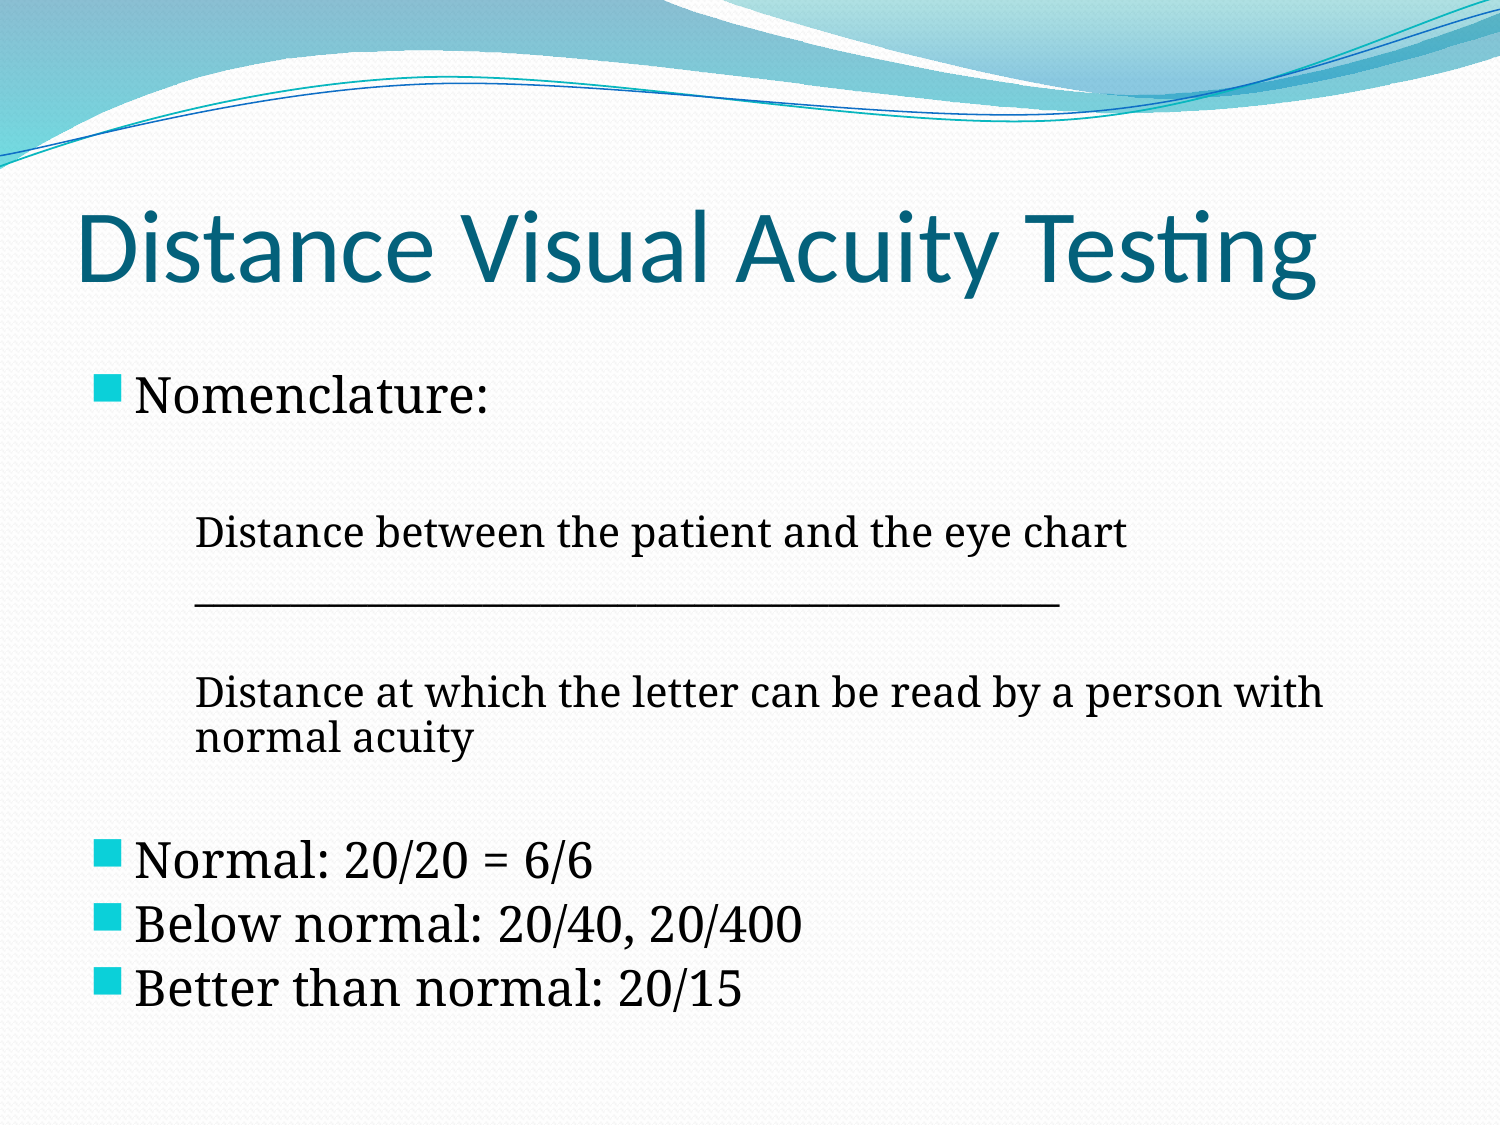

# Distance Visual Acuity Testing
Nomenclature:

	Distance between the patient and the eye chart
	_____________________________________________

	Distance at which the letter can be read by a person with normal acuity

Normal: 20/20 = 6/6
Below normal: 20/40, 20/400
Better than normal: 20/15